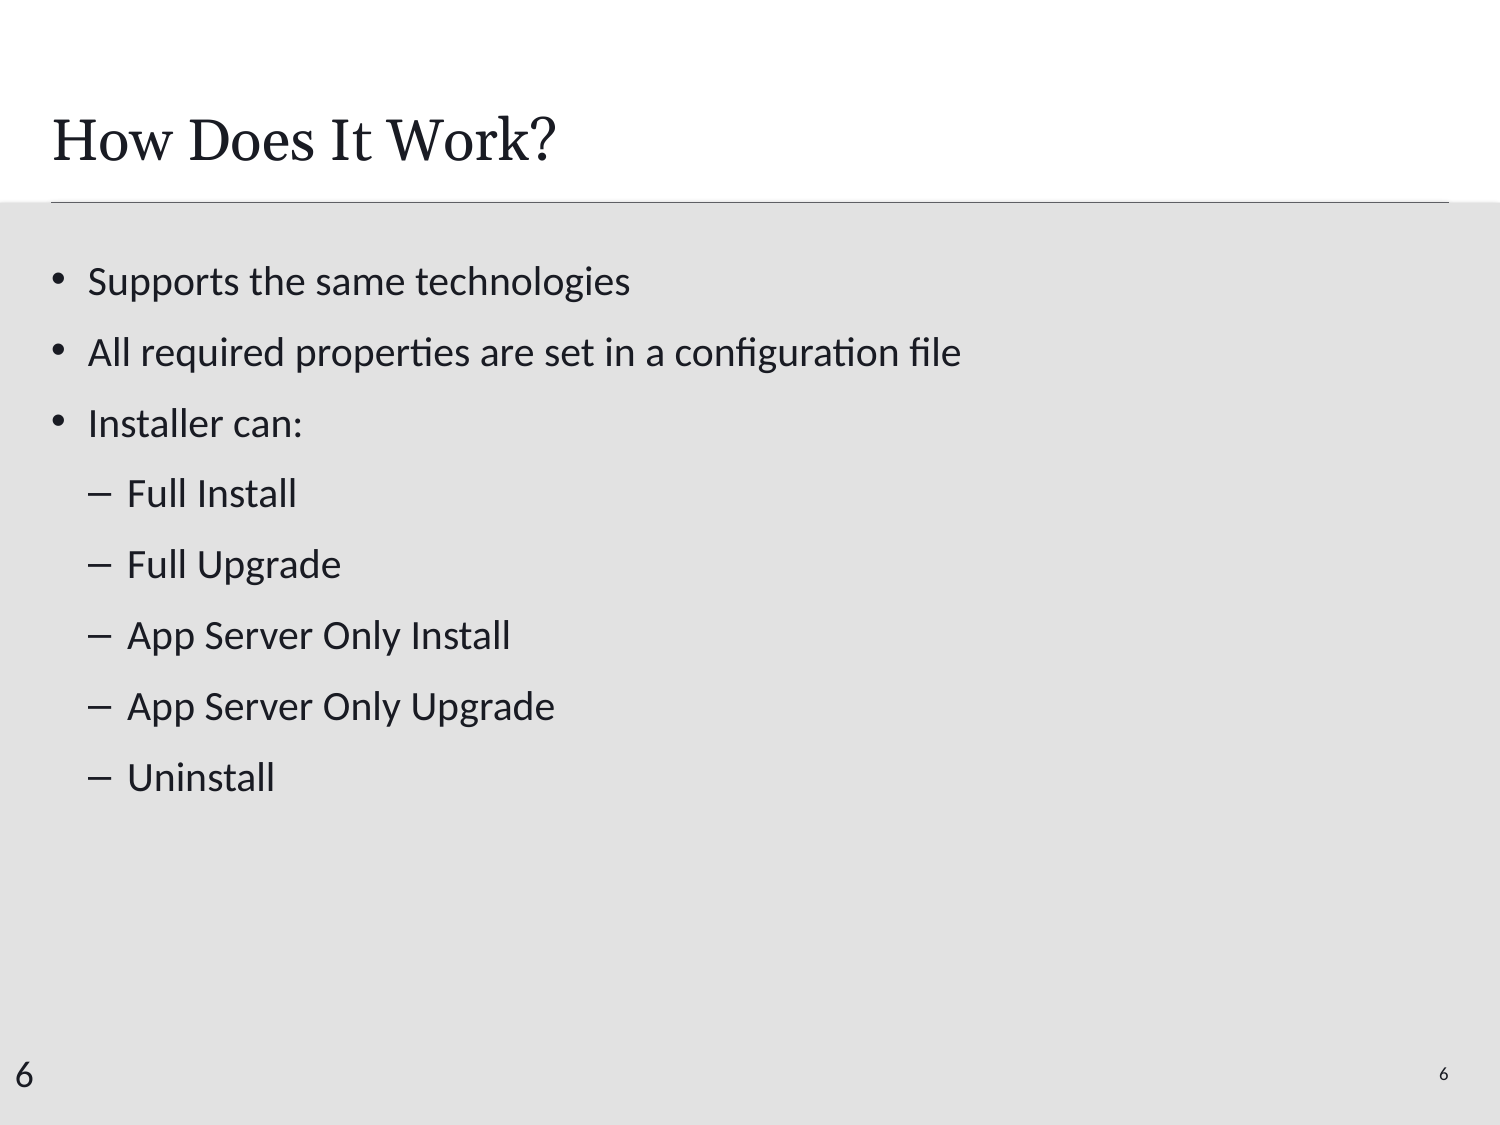

# How Does It Work?
Supports the same technologies
All required properties are set in a configuration file
Installer can:
Full Install
Full Upgrade
App Server Only Install
App Server Only Upgrade
Uninstall

6